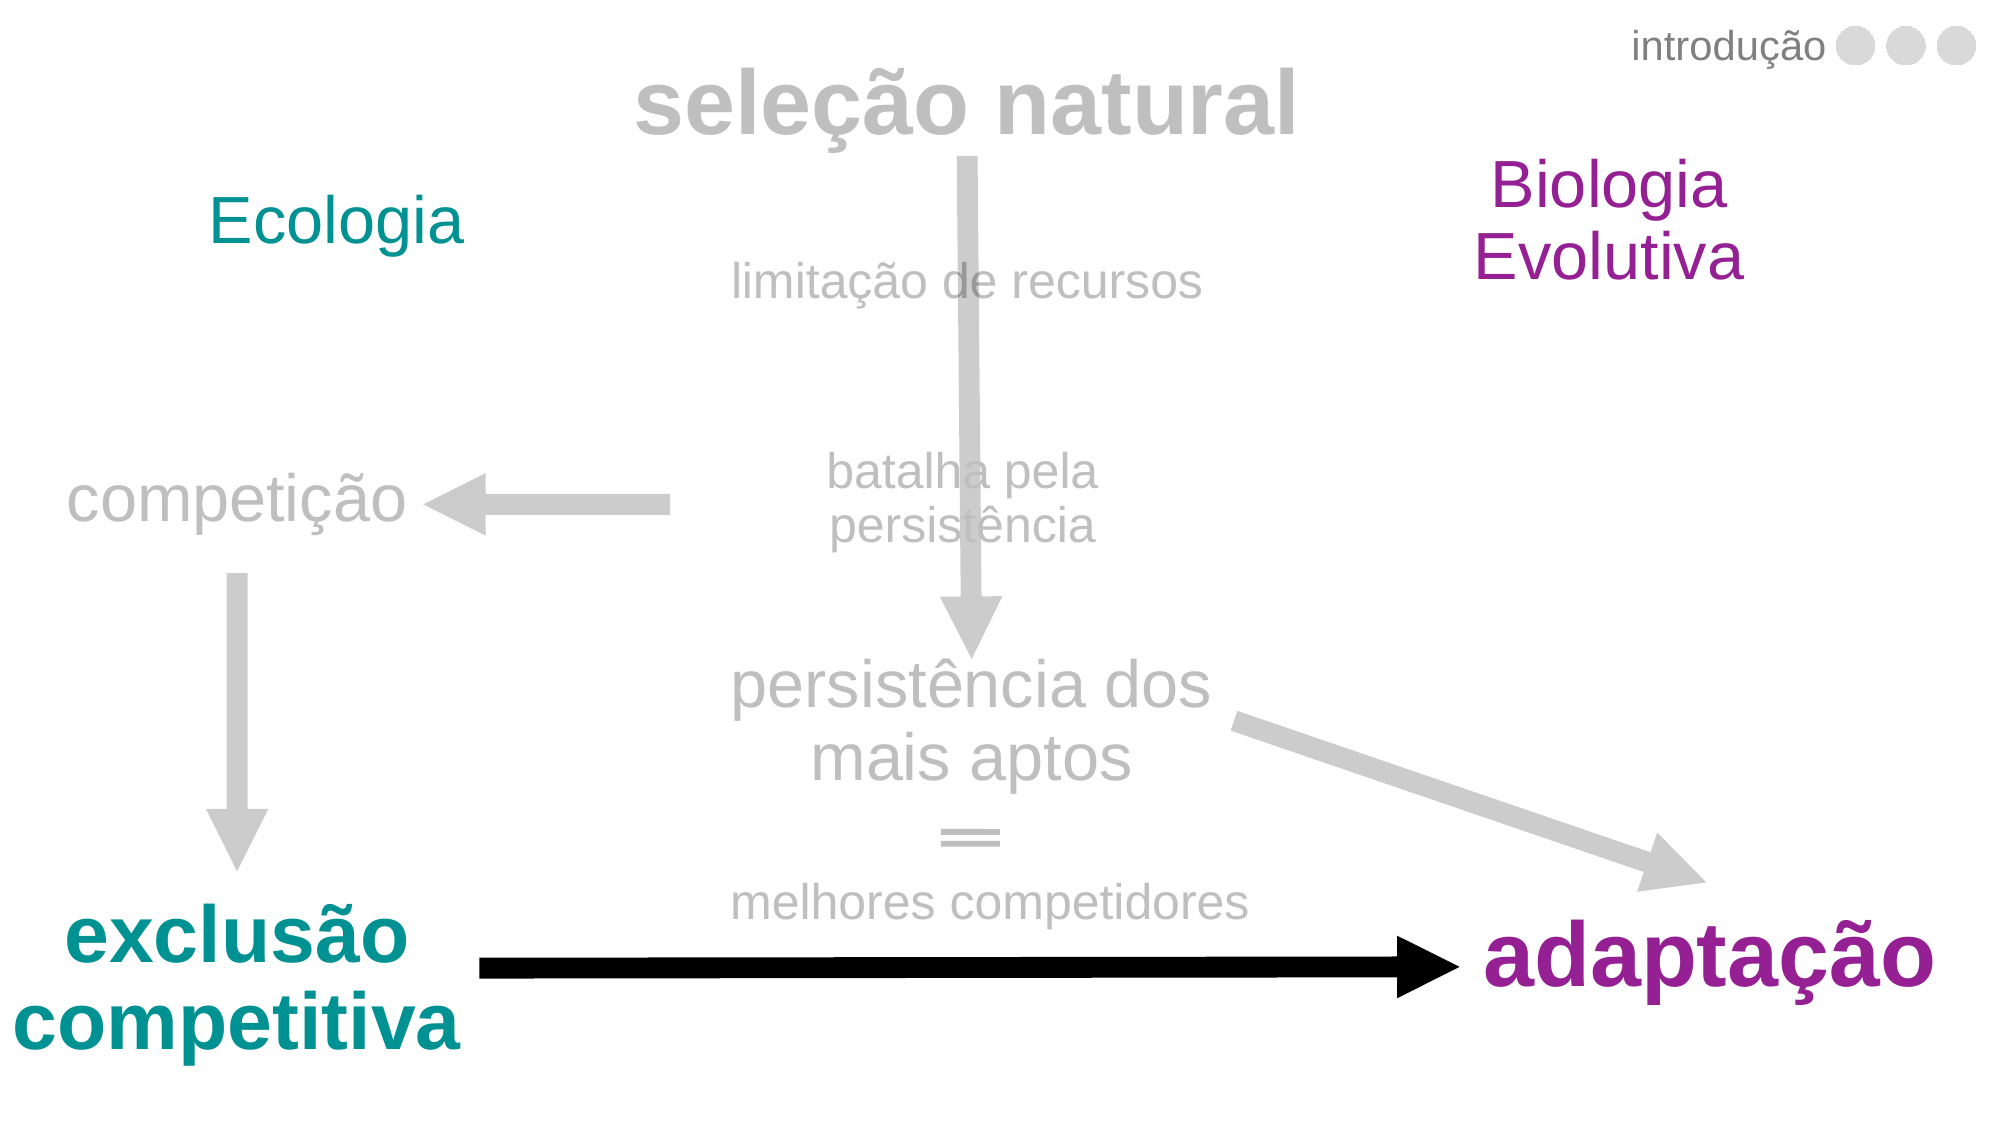

# seleção natural
introdução

Biologia Evolutiva
Ecologia
limitação de recursos
competição
batalha pela persistência
persistência dos mais aptos
melhores competidores

adaptação
exclusão competitiva